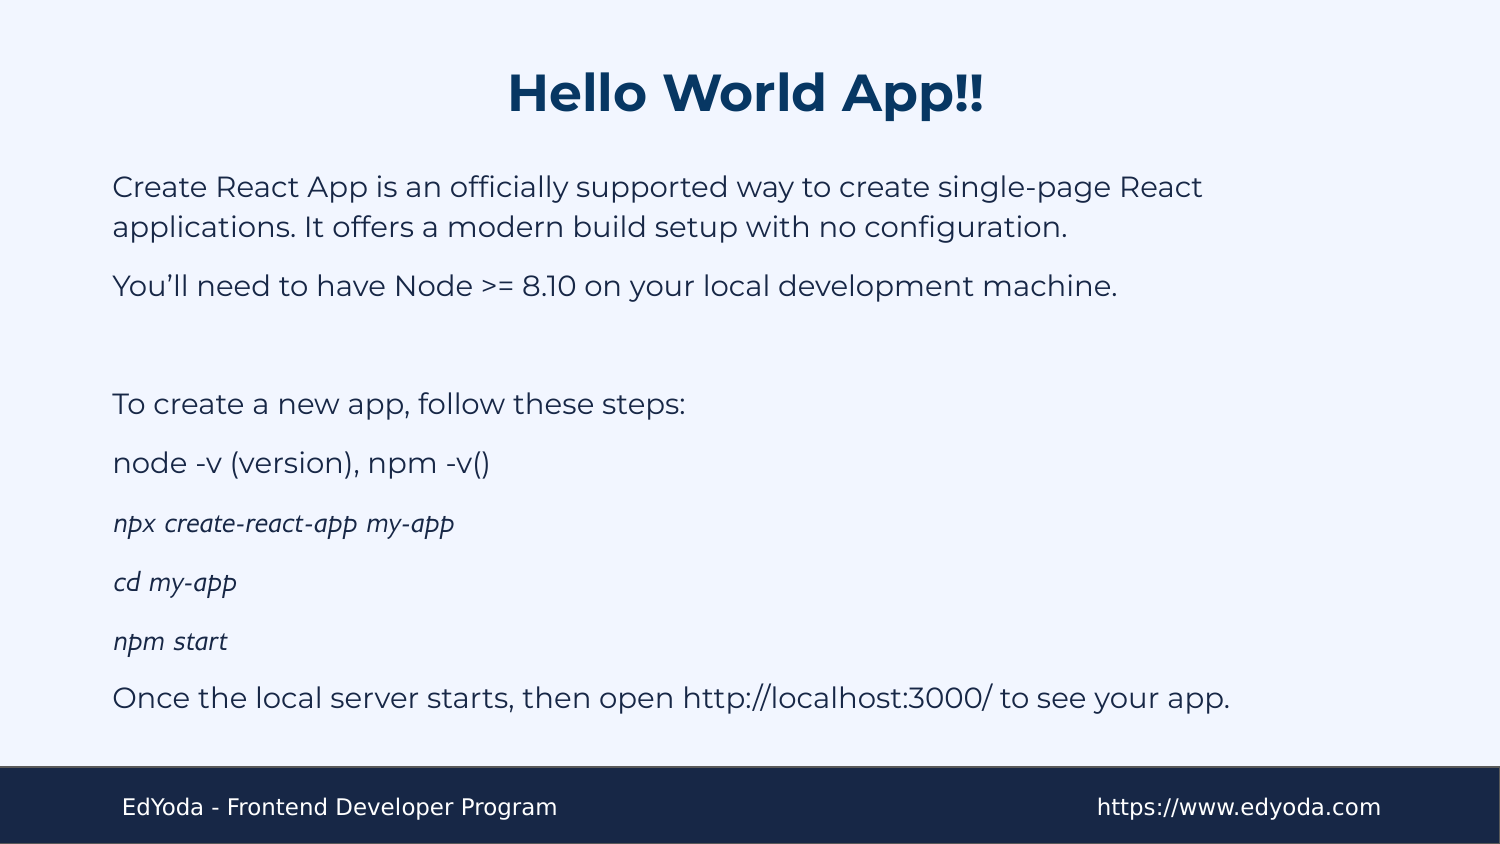

# Hello World App!!
Create React App is an officially supported way to create single-page React applications. It offers a modern build setup with no configuration.
You’ll need to have Node >= 8.10 on your local development machine.

To create a new app, follow these steps:
node -v (version), npm -v()
npx create-react-app my-app
cd my-app
npm start
Once the local server starts, then open http://localhost:3000/ to see your app.

EdYoda - Frontend Developer Program
https://www.edyoda.com